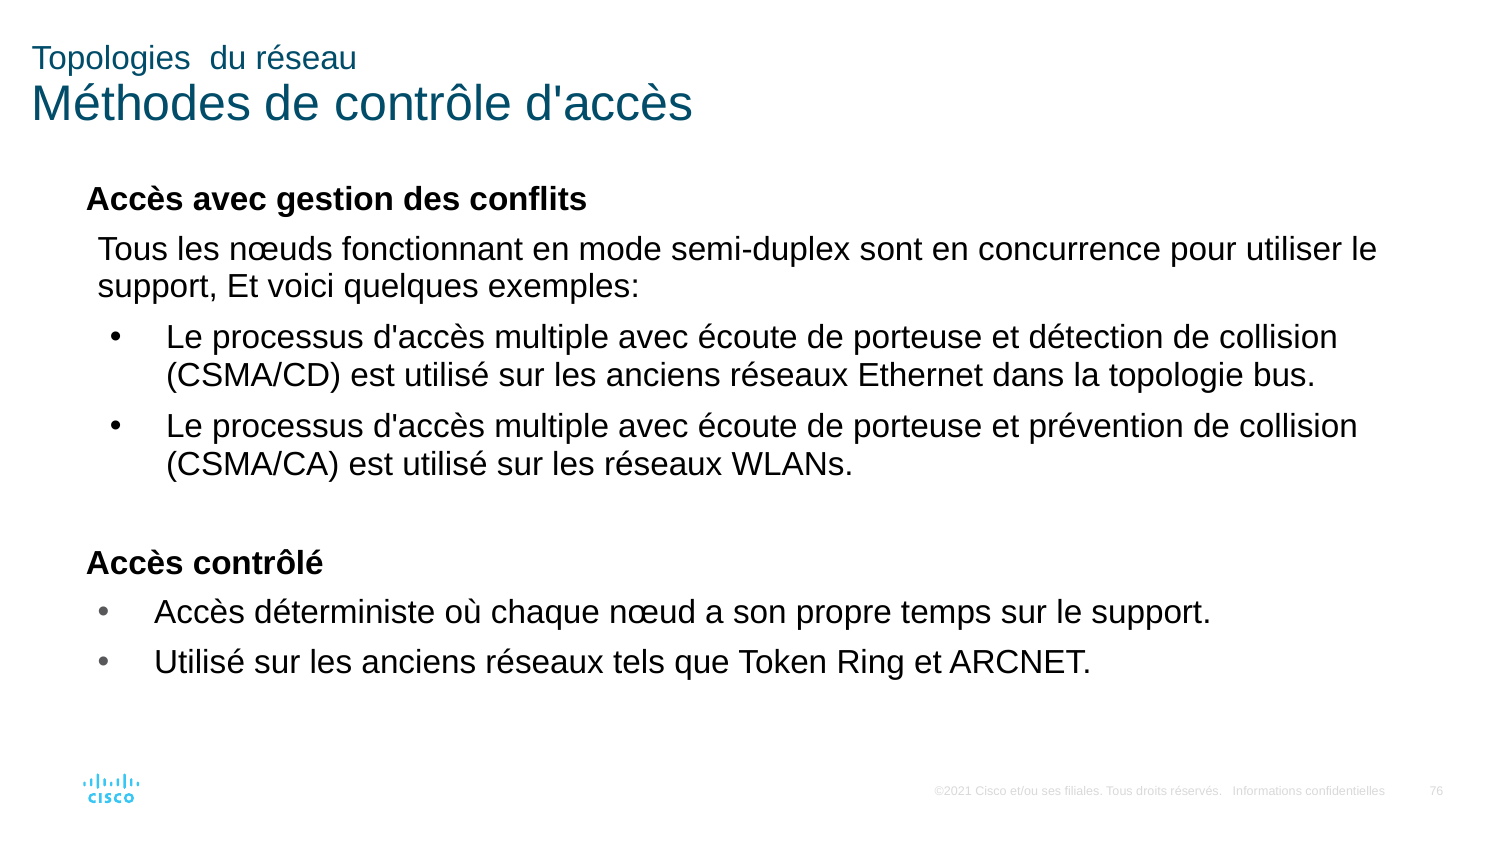

Topologies du réseau
Méthodes de contrôle d'accès
Accès avec gestion des conflits
Tous les nœuds fonctionnant en mode semi-duplex sont en concurrence pour utiliser le support, Et voici quelques exemples:
Le processus d'accès multiple avec écoute de porteuse et détection de collision (CSMA/CD) est utilisé sur les anciens réseaux Ethernet dans la topologie bus.
Le processus d'accès multiple avec écoute de porteuse et prévention de collision (CSMA/CA) est utilisé sur les réseaux WLANs.

Accès contrôlé
Accès déterministe où chaque nœud a son propre temps sur le support.
Utilisé sur les anciens réseaux tels que Token Ring et ARCNET.